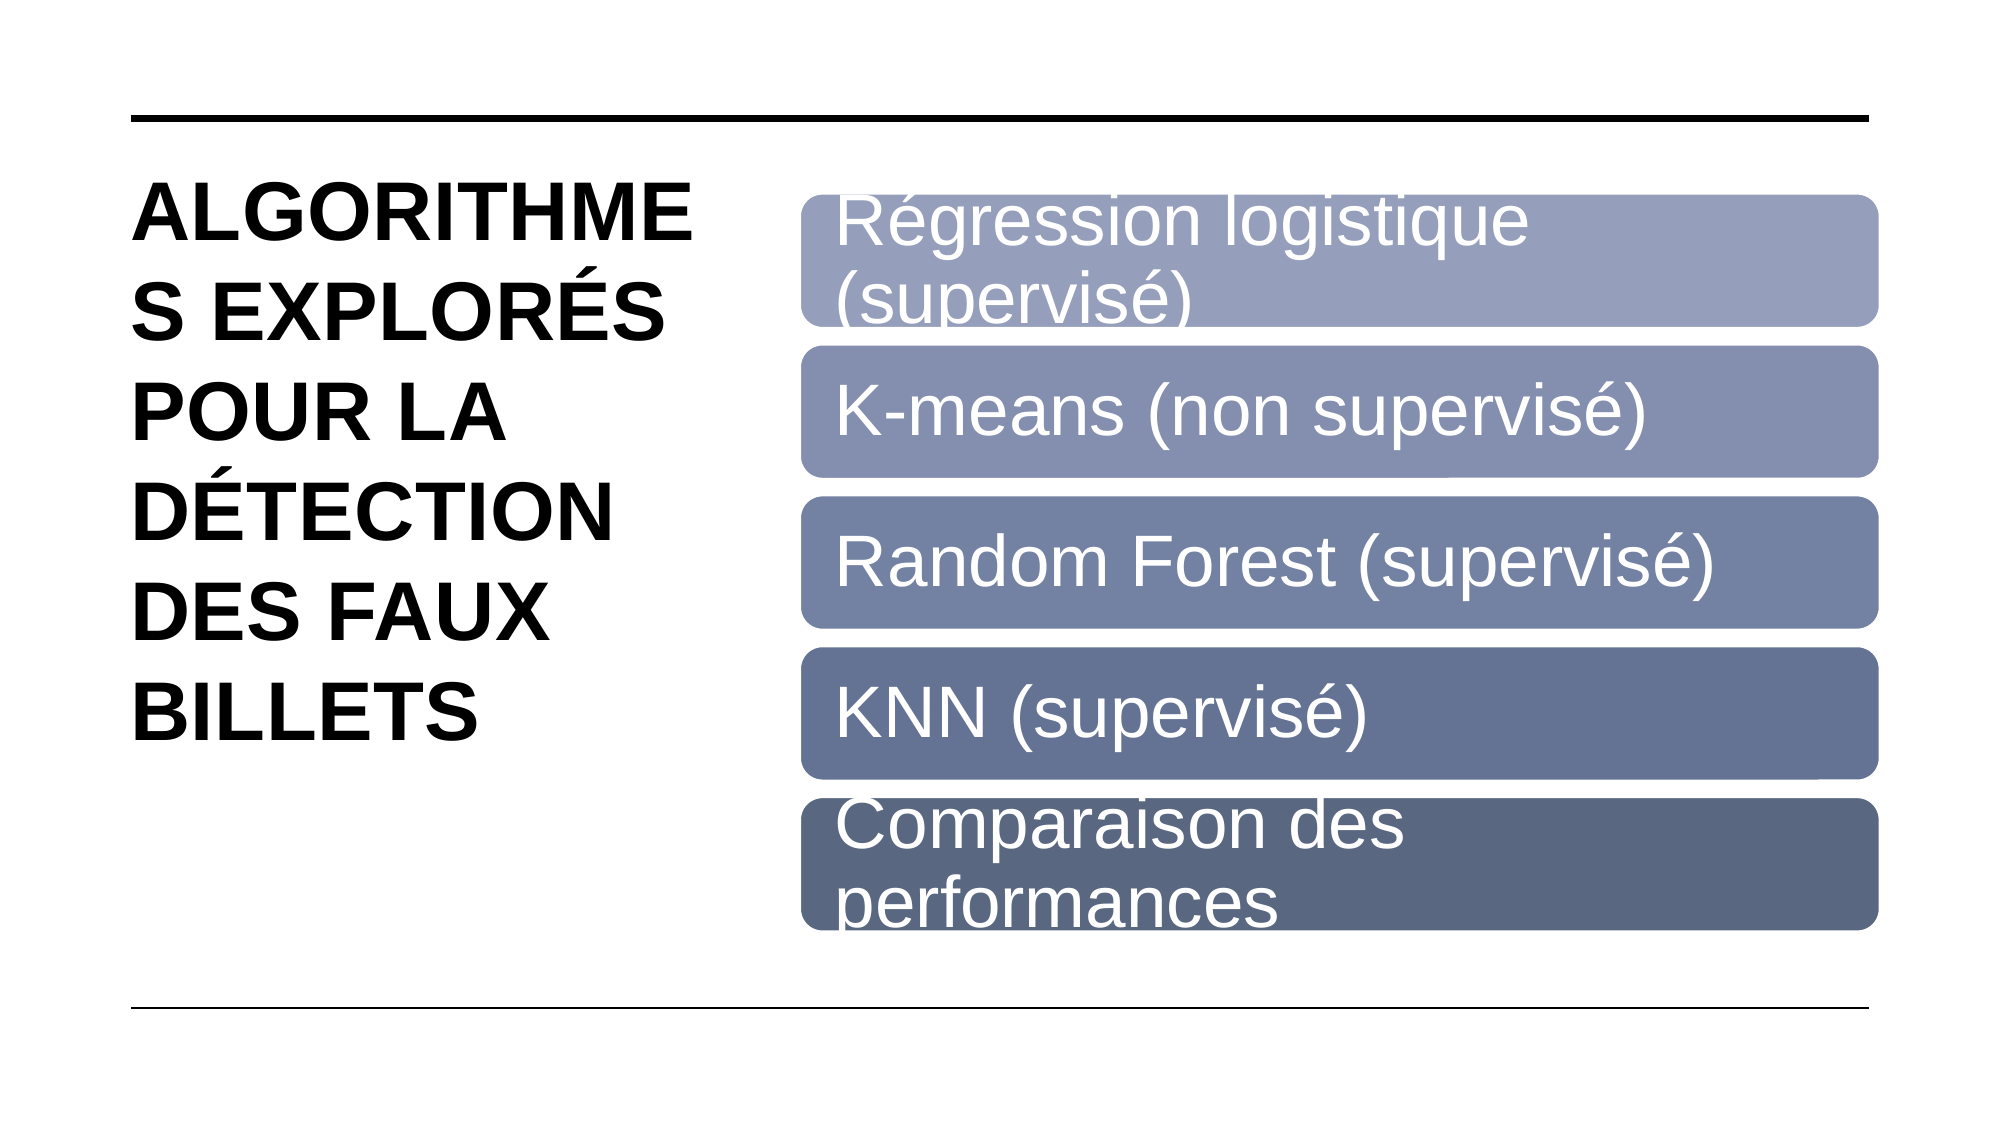

# Algorithmes explorés pour la détection des faux billets
Régression logistique (supervisé)
K-means (non supervisé)
Random Forest (supervisé)
KNN (supervisé)
Comparaison des performances
8